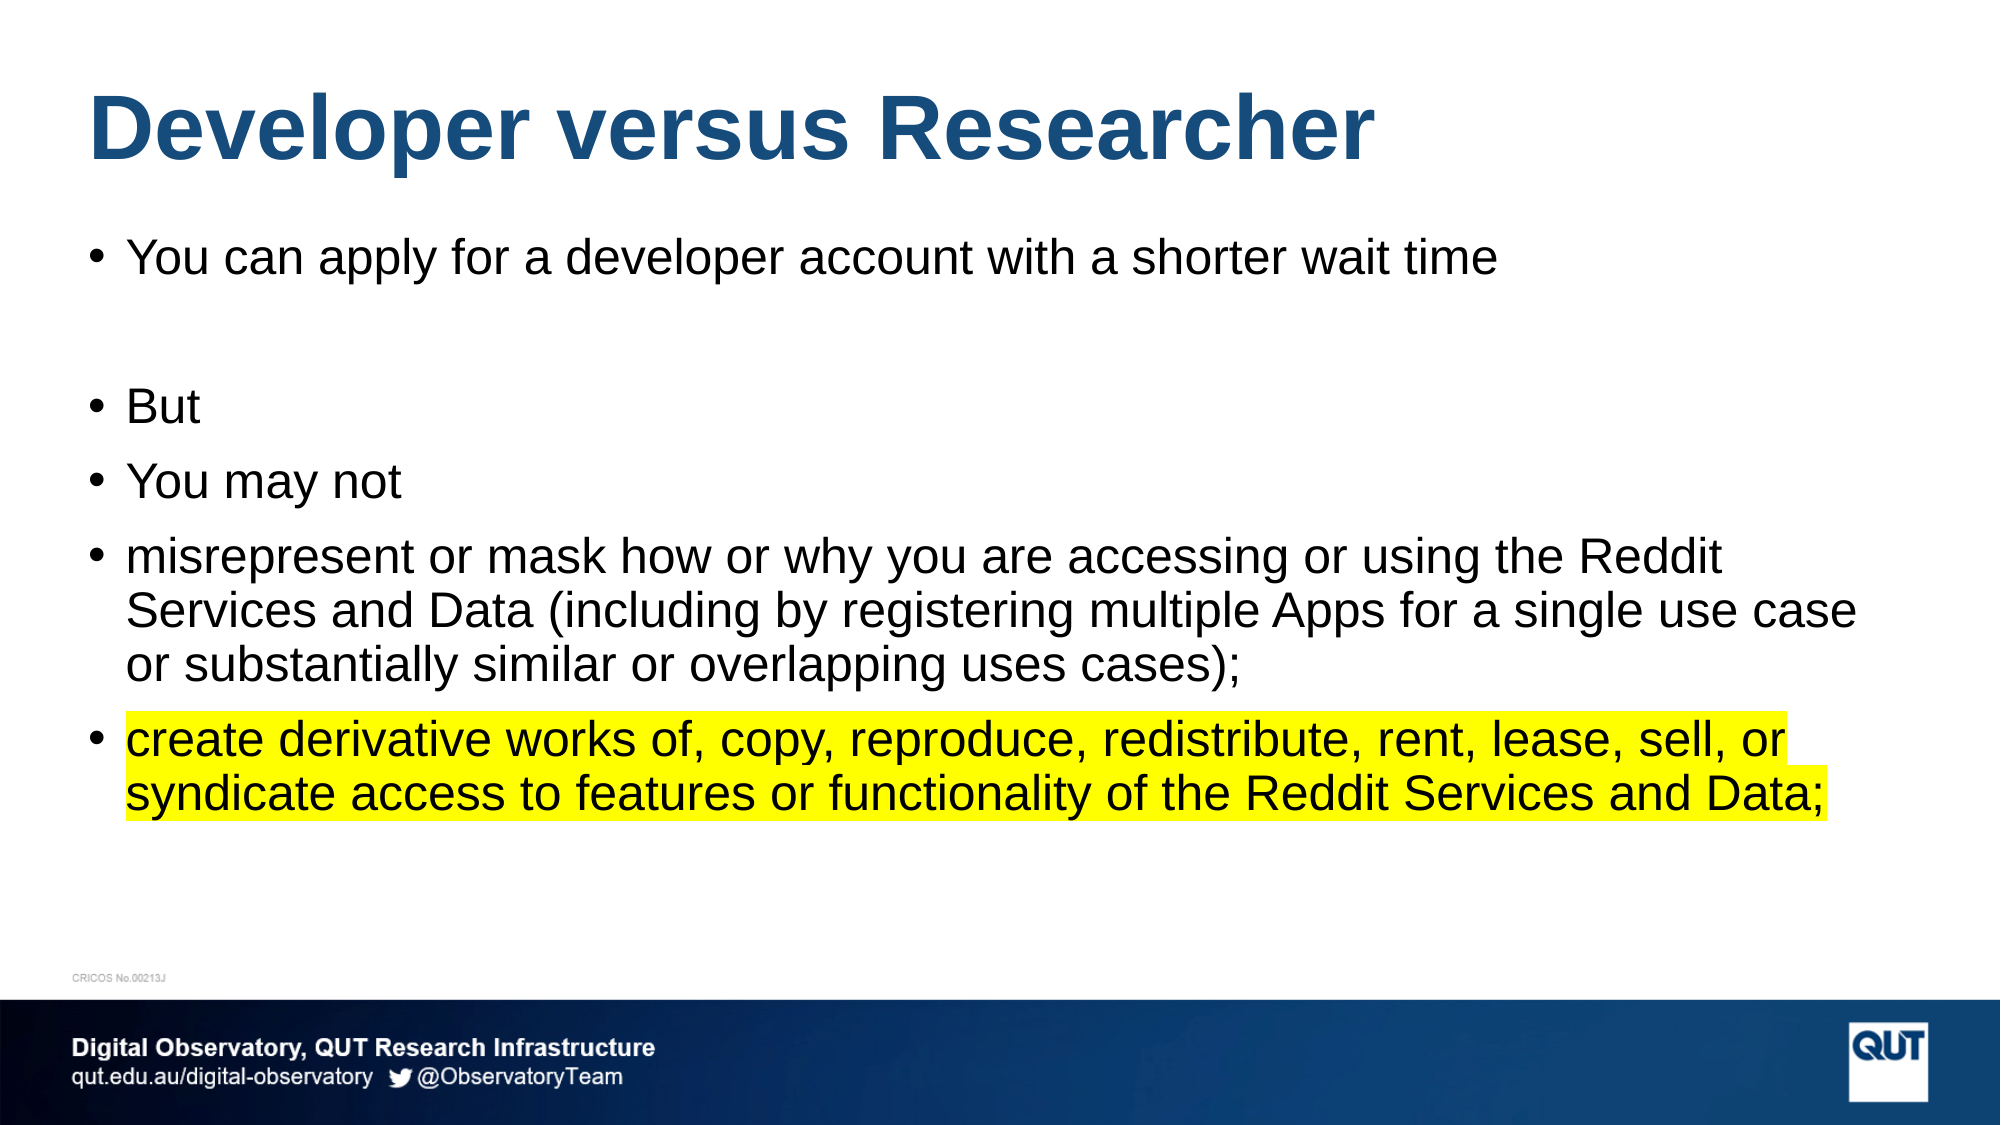

# Developer versus Researcher
You can apply for a developer account with a shorter wait time

But
You may not
misrepresent or mask how or why you are accessing or using the Reddit Services and Data (including by registering multiple Apps for a single use case or substantially similar or overlapping uses cases);
create derivative works of, copy, reproduce, redistribute, rent, lease, sell, or syndicate access to features or functionality of the Reddit Services and Data;